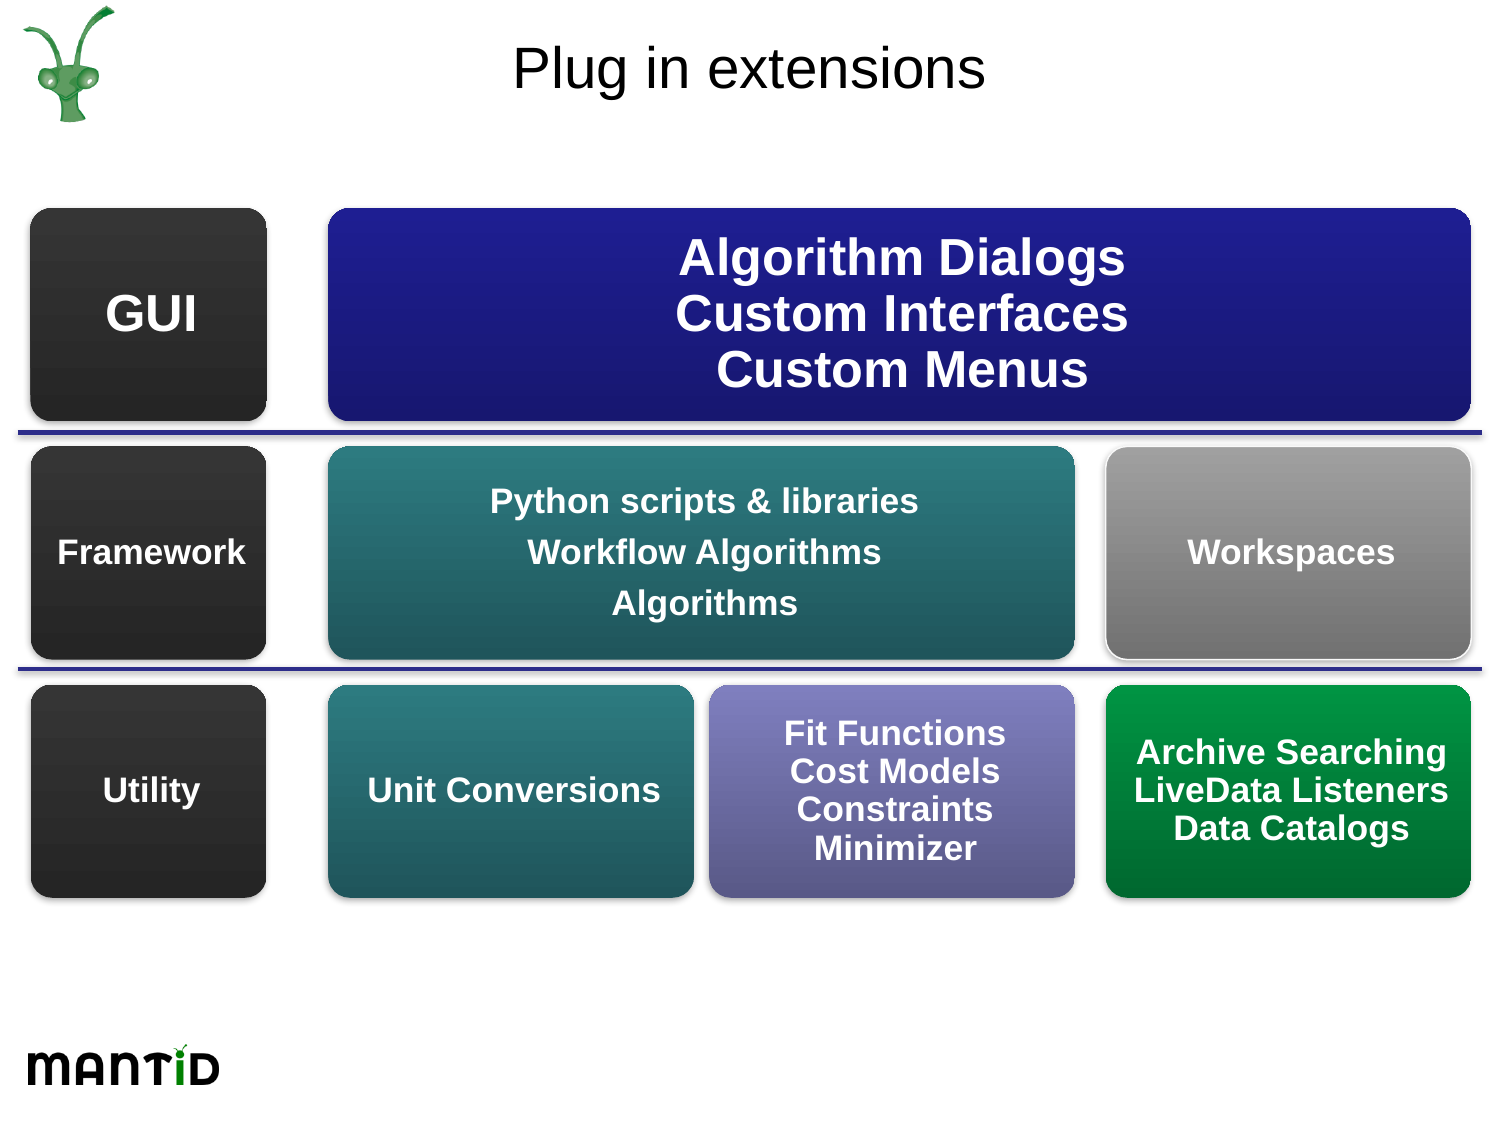

# Plug in extensions
GUI
Framework
Utility
Algorithm Dialogs
Custom Interfaces
Custom Menus
Python scripts & libraries
Workflow Algorithms
Algorithms
Unit Conversions
Fit Functions
Cost Models
Constraints
Minimizer
Workspaces
Archive Searching
LiveData Listeners
Data Catalogs